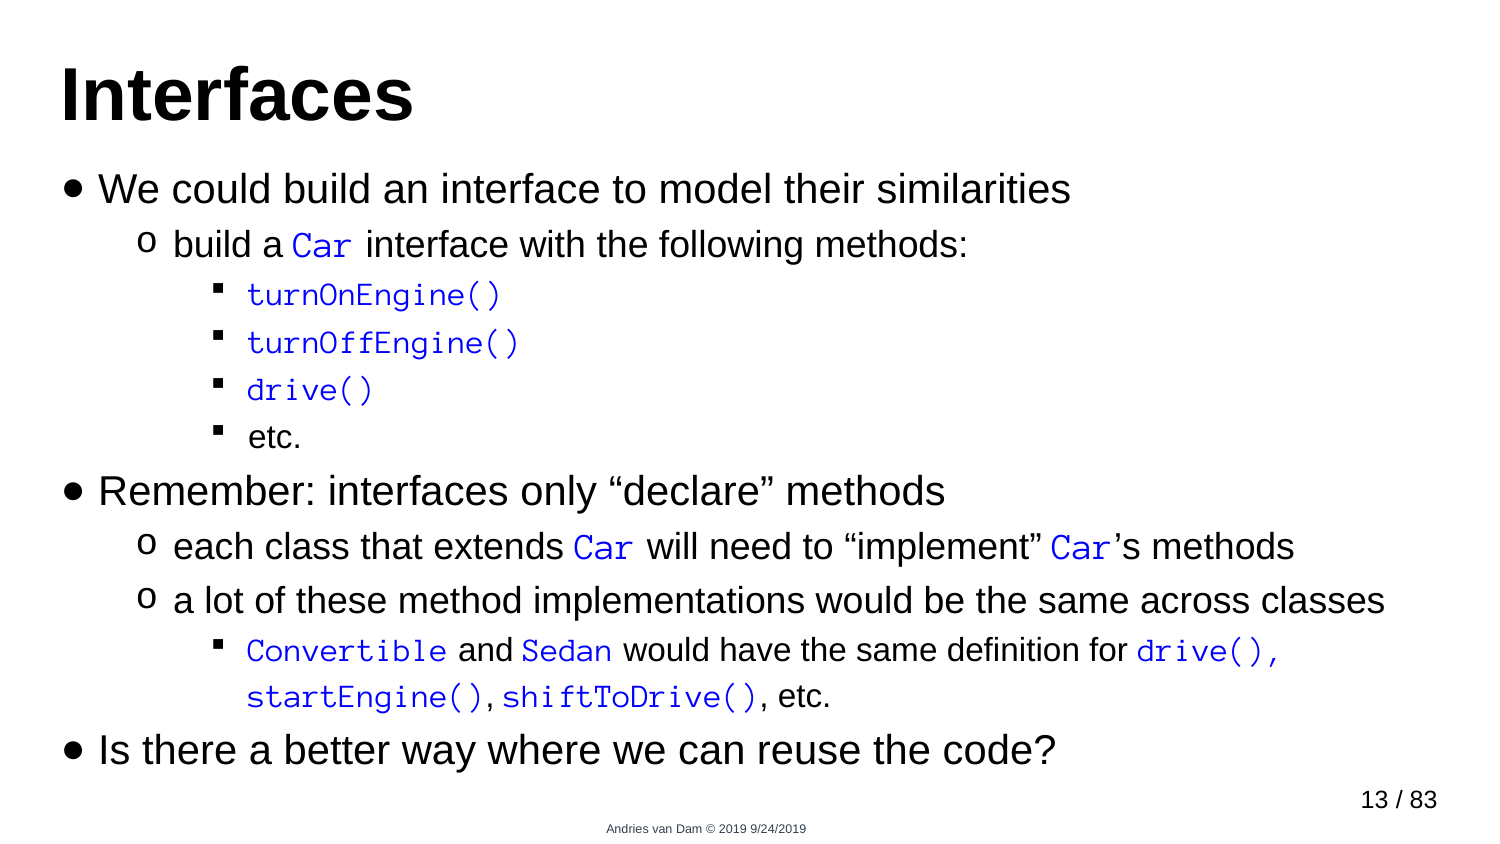

# Interfaces
We could build an interface to model their similarities
build a Car interface with the following methods:
turnOnEngine()
turnOffEngine()
drive()
etc.
Remember: interfaces only “declare” methods
each class that extends Car will need to “implement” Car’s methods
a lot of these method implementations would be the same across classes
Convertible and Sedan would have the same definition for drive(), startEngine(), shiftToDrive(), etc.
Is there a better way where we can reuse the code?